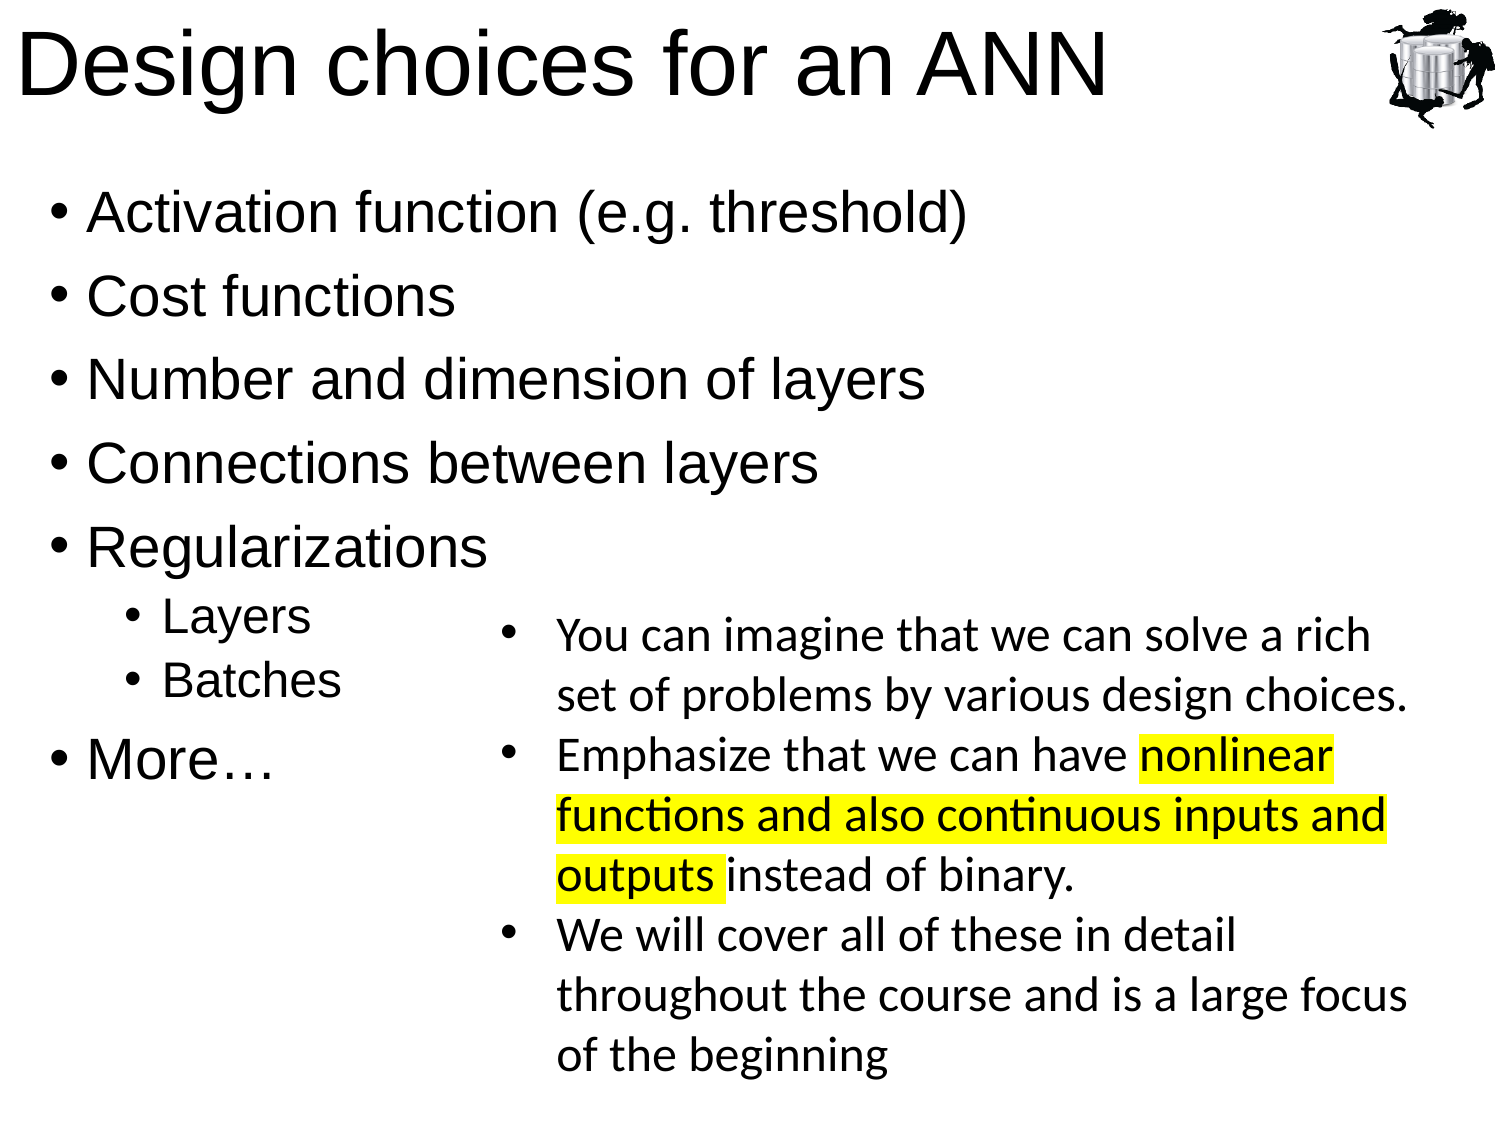

# Design choices for an ANN
Activation function (e.g. threshold)
Cost functions
Number and dimension of layers
Connections between layers
Regularizations
Layers
Batches
More…
You can imagine that we can solve a rich set of problems by various design choices.
Emphasize that we can have nonlinear functions and also continuous inputs and outputs instead of binary.
We will cover all of these in detail throughout the course and is a large focus of the beginning